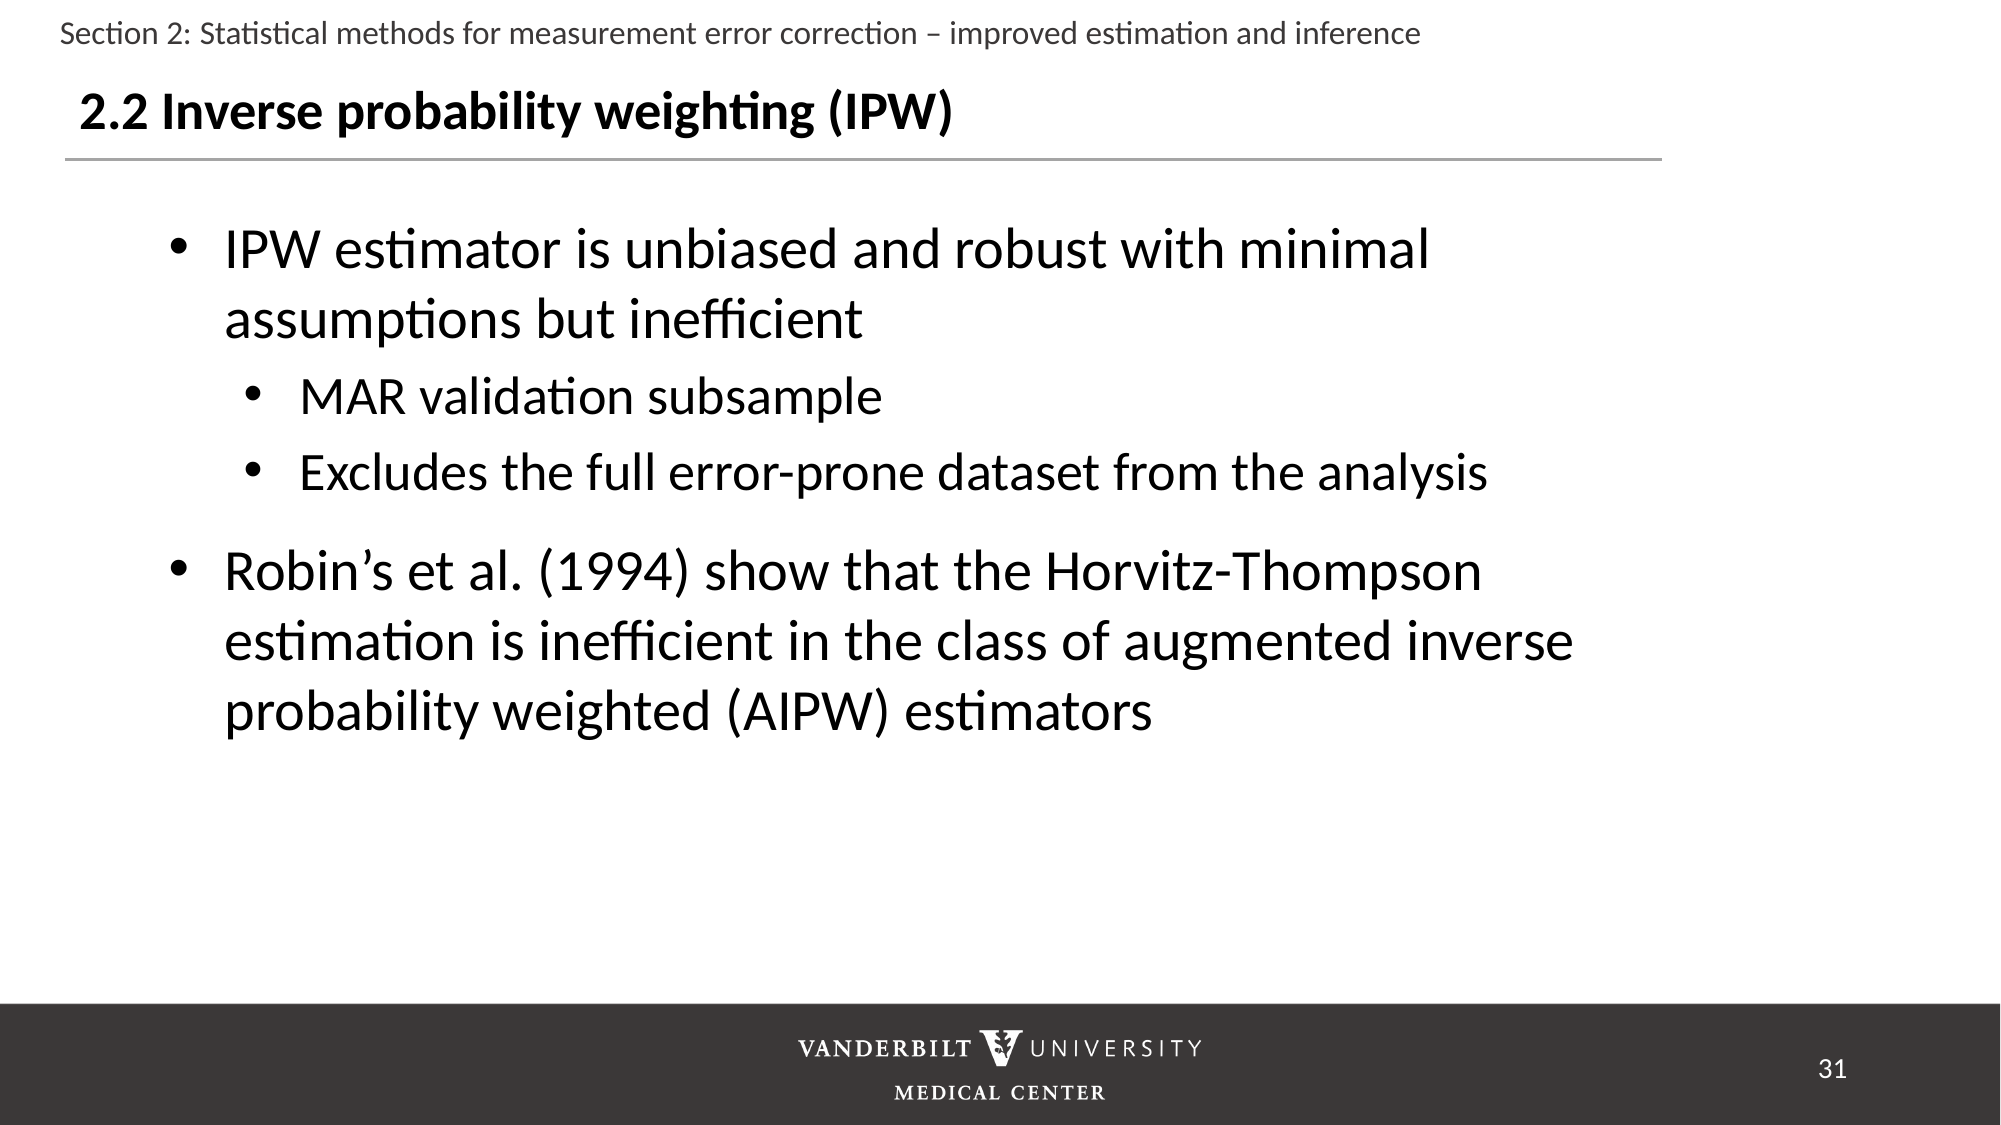

Section 2: Statistical methods for measurement error correction – improved estimation and inference
2.2 Inverse probability weighting (IPW)
IPW estimator is unbiased and robust with minimal assumptions but inefficient
MAR validation subsample
Excludes the full error-prone dataset from the analysis
Robin’s et al. (1994) show that the Horvitz-Thompson estimation is inefficient in the class of augmented inverse probability weighted (AIPW) estimators

31